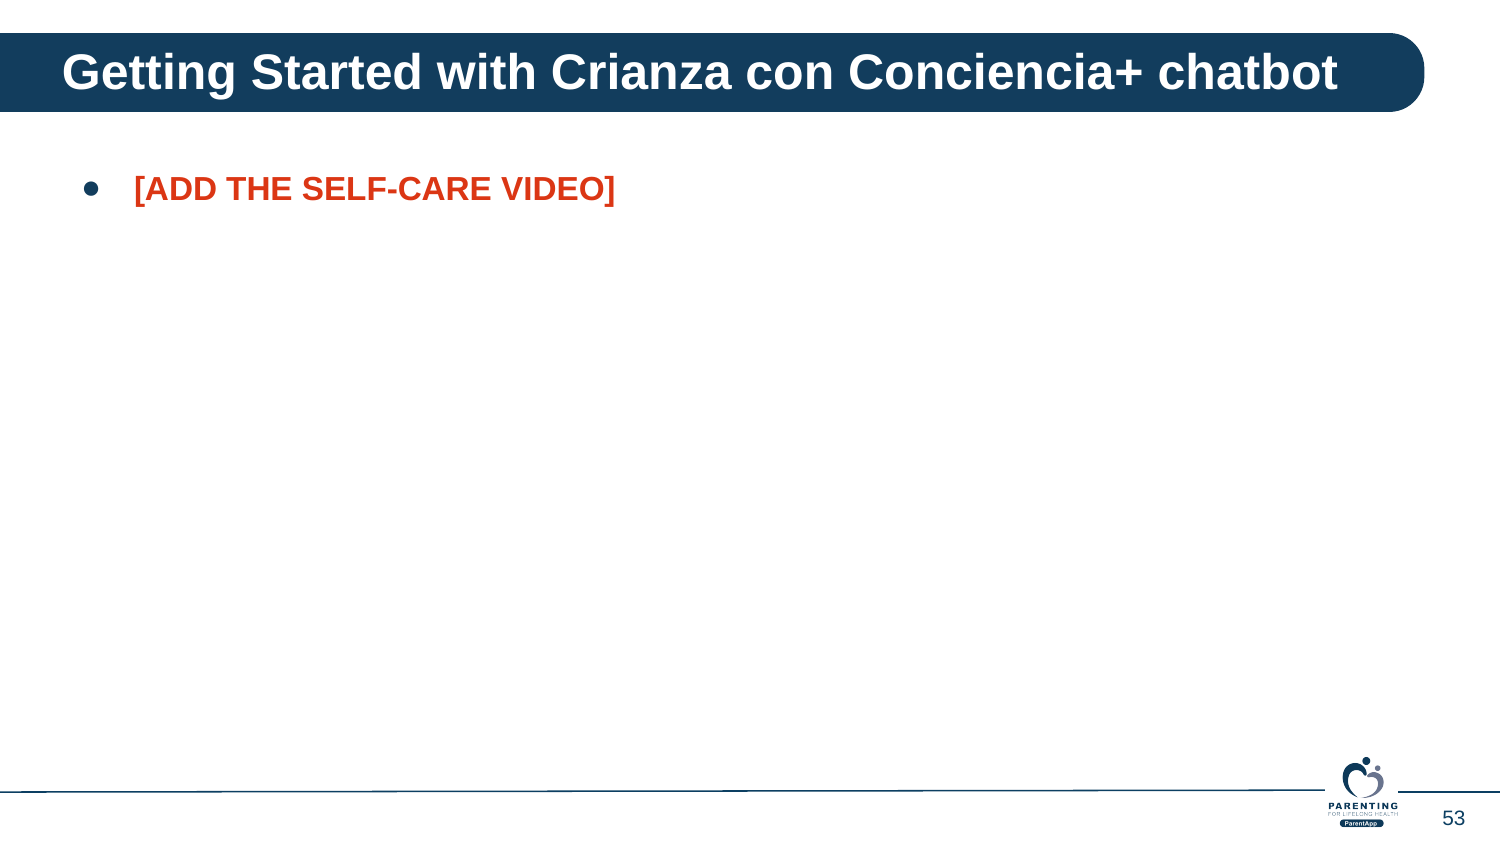

Getting Started with Crianza con Conciencia+ chatbot
[ADD THE SELF-CARE VIDEO]